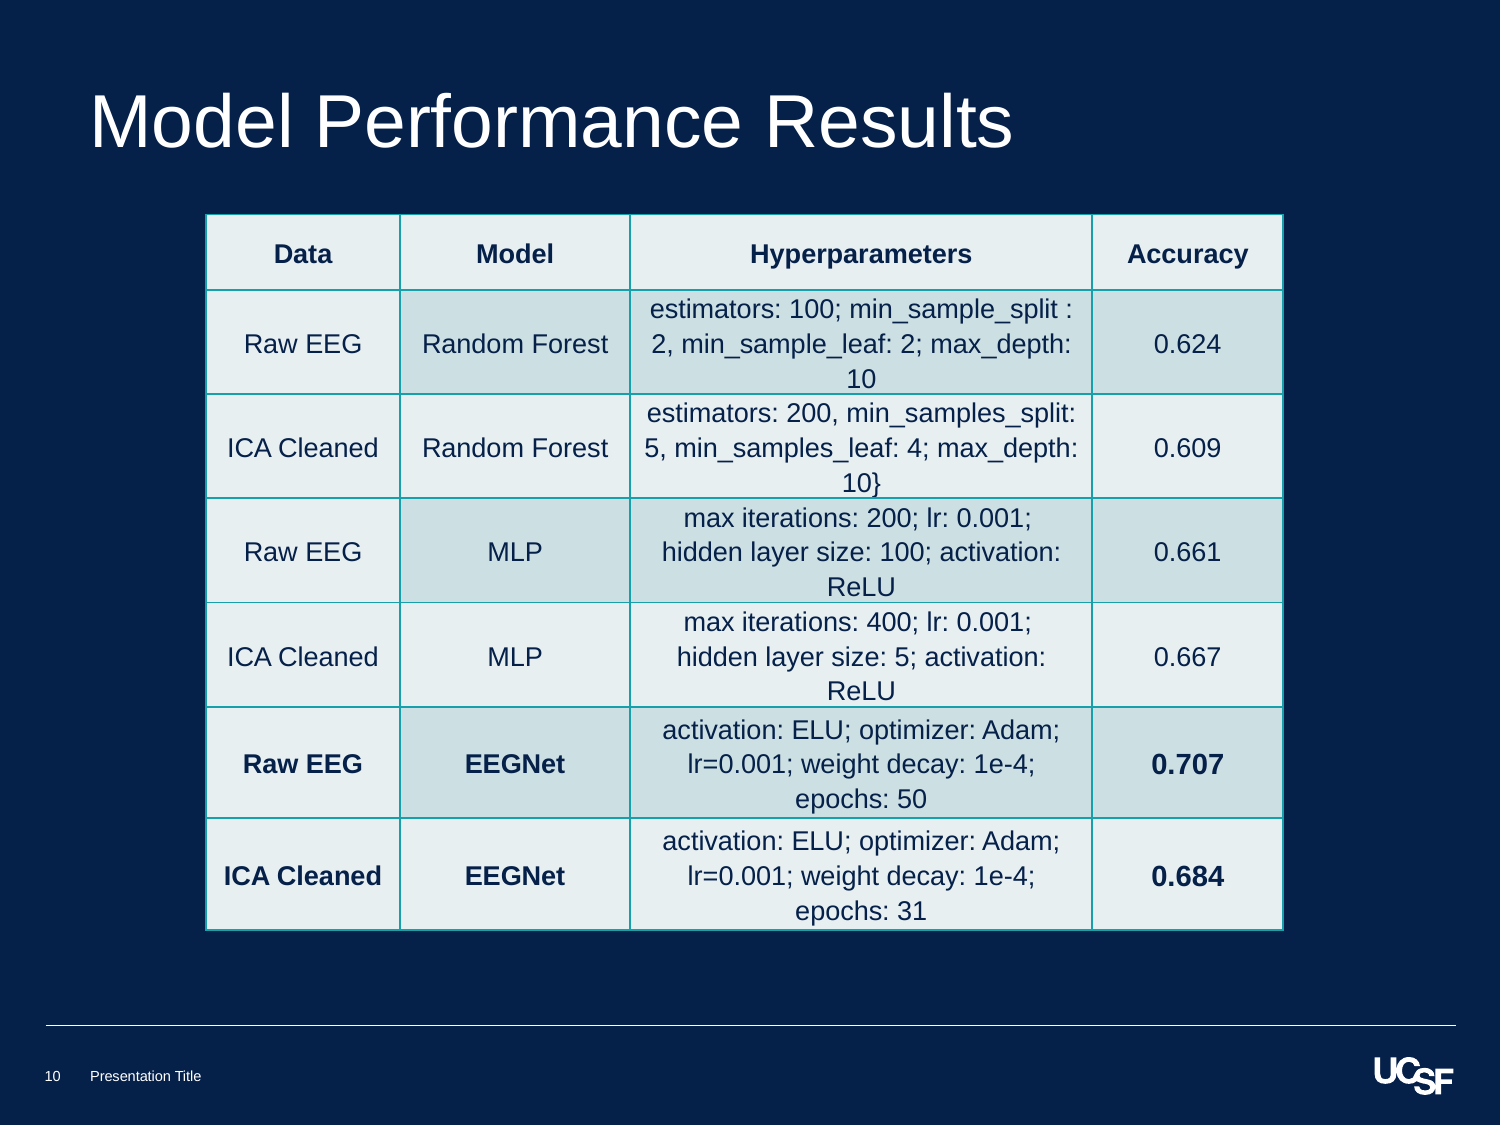

# Model Performance Results
| Data | Model | Hyperparameters | Accuracy |
| --- | --- | --- | --- |
| Raw EEG | Random Forest | estimators: 100; min\_sample\_split : 2, min\_sample\_leaf: 2; max\_depth: 10 | 0.624 |
| ICA Cleaned | Random Forest | estimators: 200, min\_samples\_split: 5, min\_samples\_leaf: 4; max\_depth: 10} | 0.609 |
| Raw EEG | MLP | max iterations: 200; lr: 0.001; hidden layer size: 100; activation: ReLU | 0.661 |
| ICA Cleaned | MLP | max iterations: 400; lr: 0.001; hidden layer size: 5; activation: ReLU | 0.667 |
| Raw EEG | EEGNet | activation: ELU; optimizer: Adam; lr=0.001; weight decay: 1e-4; epochs: 50 | 0.707 |
| ICA Cleaned | EEGNet | activation: ELU; optimizer: Adam; lr=0.001; weight decay: 1e-4; epochs: 31 | 0.684 |
10
Presentation Title